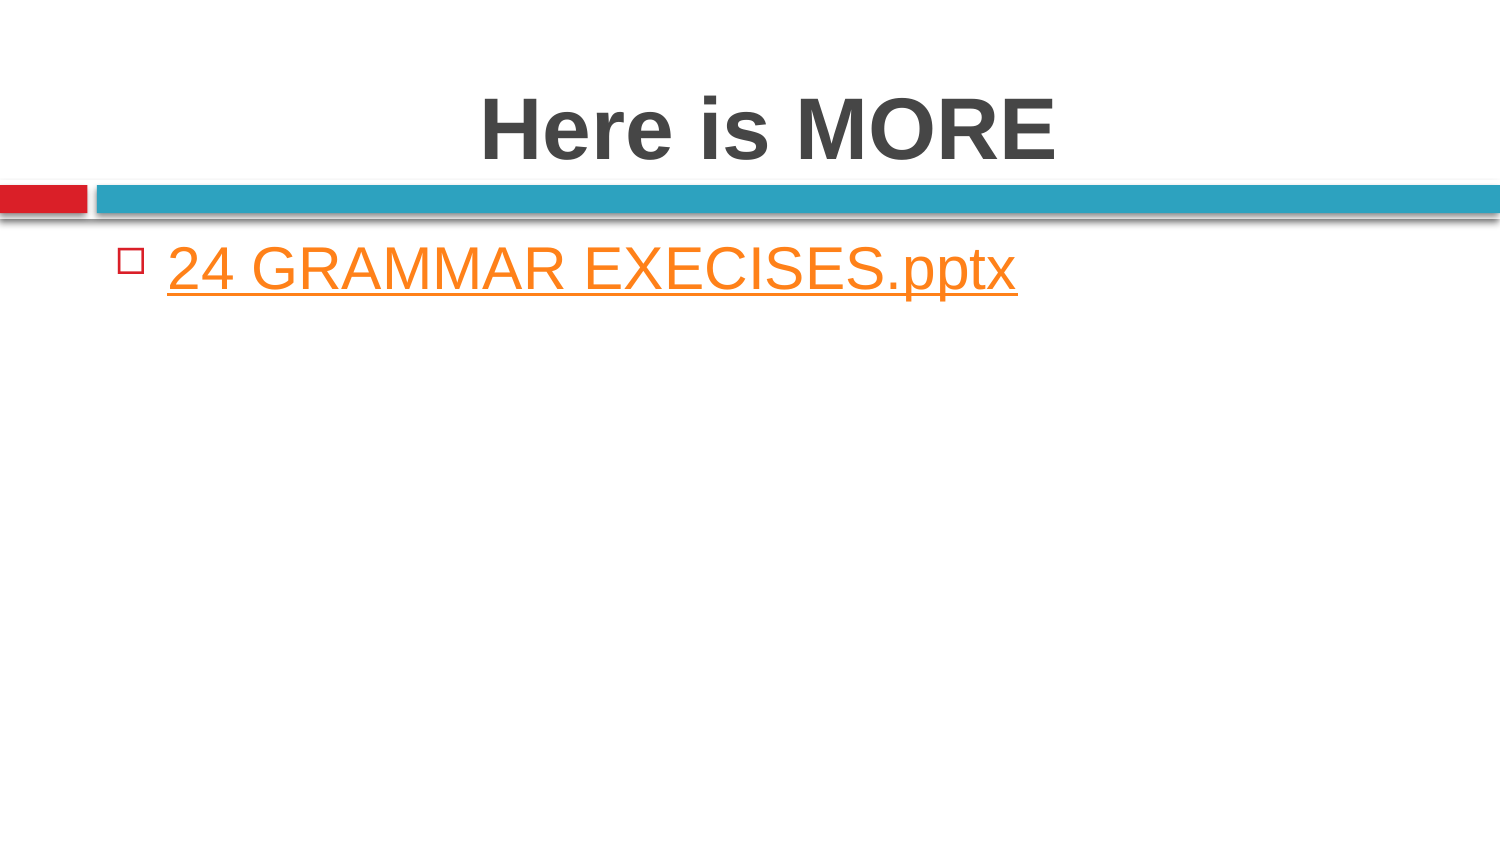

# Here is MORE
24 GRAMMAR EXECISES.pptx